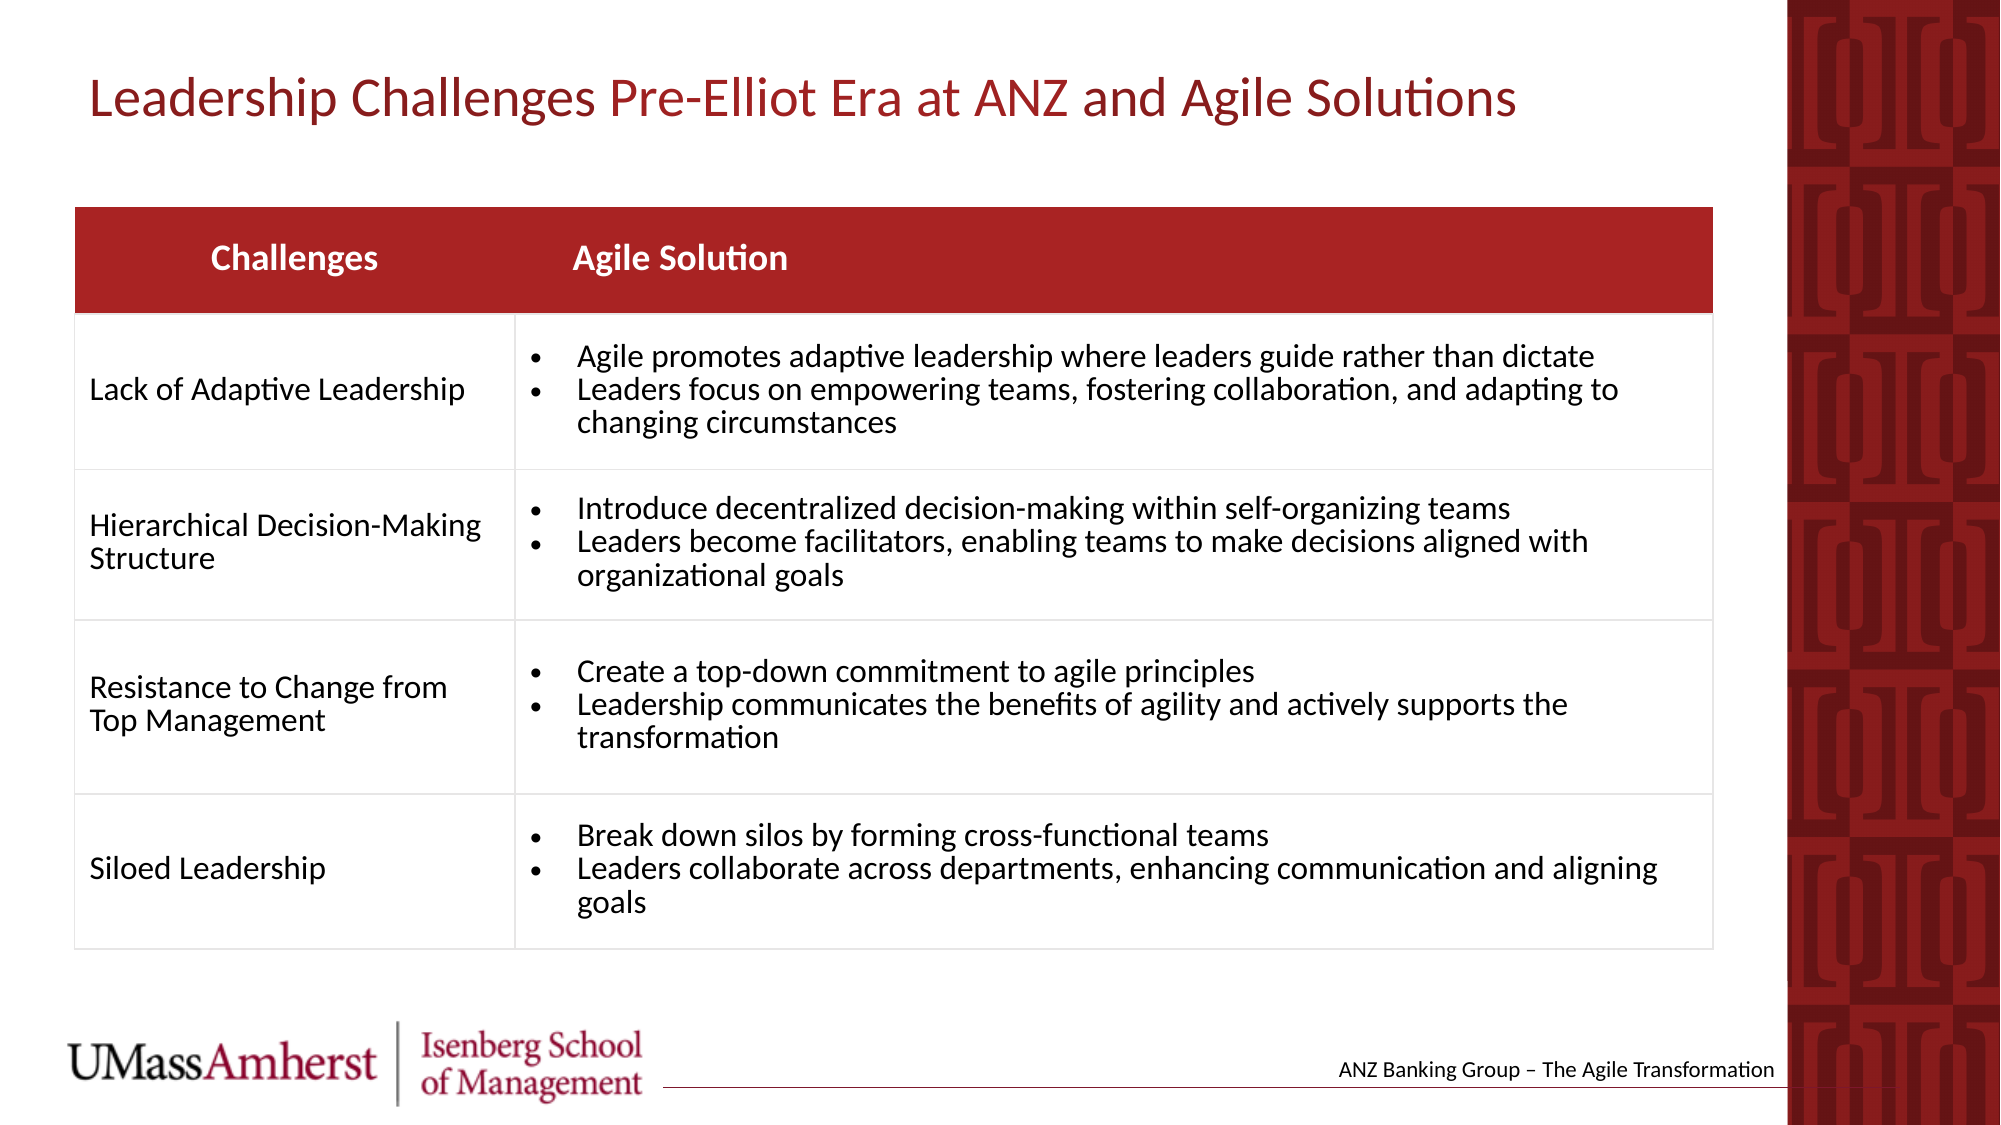

Leadership Challenges Pre-Elliot Era at ANZ and Agile Solutions
| Challenges | Agile Solution |
| --- | --- |
| Lack of Adaptive Leadership | Agile promotes adaptive leadership where leaders guide rather than dictate Leaders focus on empowering teams, fostering collaboration, and adapting to changing circumstances |
| Hierarchical Decision-Making Structure | Introduce decentralized decision-making within self-organizing teams Leaders become facilitators, enabling teams to make decisions aligned with organizational goals |
| Resistance to Change from Top Management | Create a top-down commitment to agile principles Leadership communicates the benefits of agility and actively supports the transformation |
| Siloed Leadership | Break down silos by forming cross-functional teams Leaders collaborate across departments, enhancing communication and aligning goals |